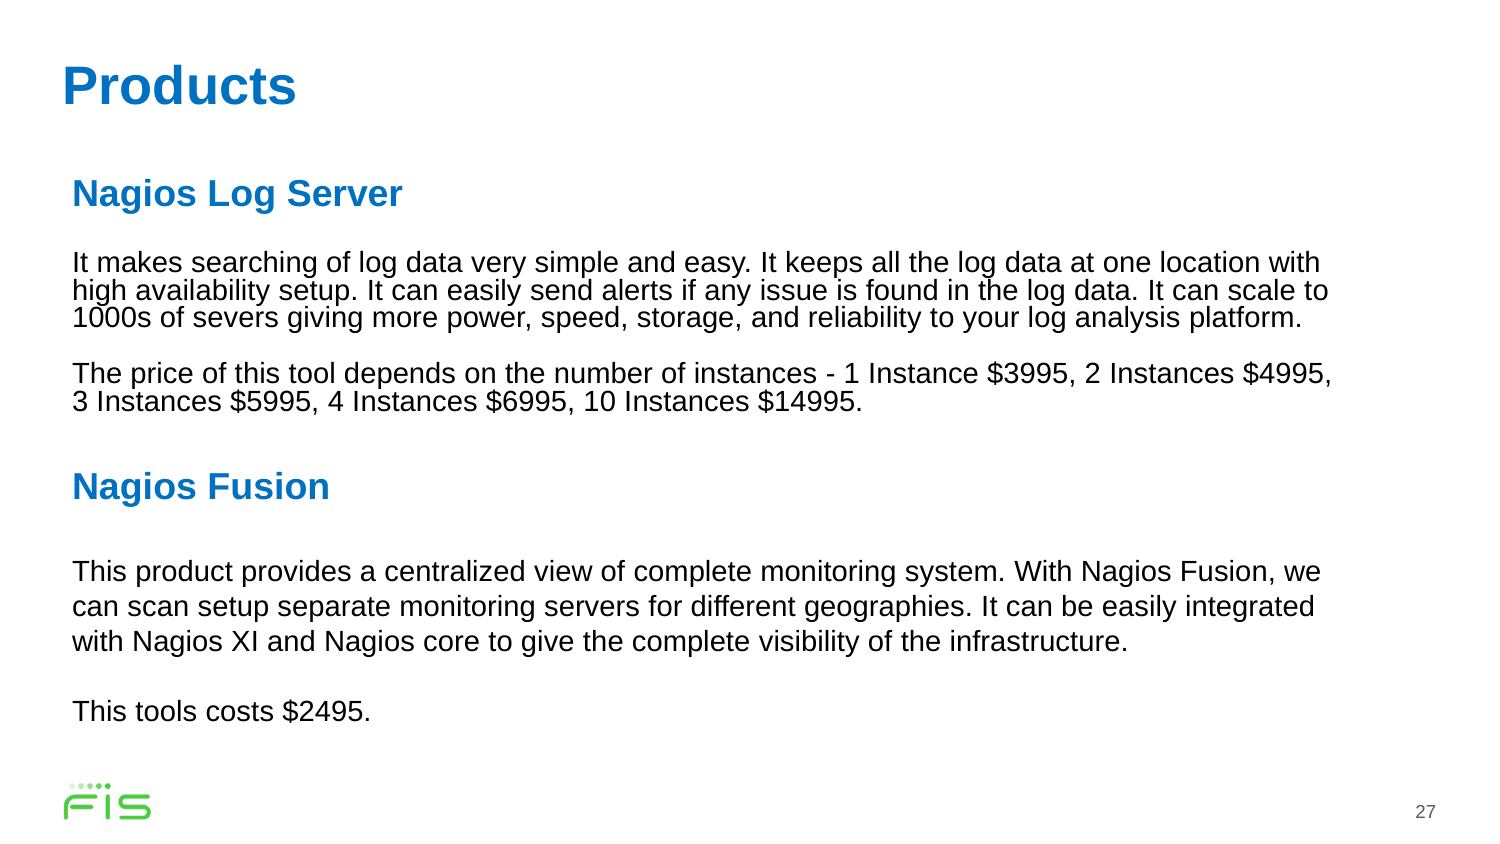

# Products

Nagios Log Server

It makes searching of log data very simple and easy. It keeps all the log data at one location with high availability setup. It can easily send alerts if any issue is found in the log data. It can scale to 1000s of severs giving more power, speed, storage, and reliability to your log analysis platform.

The price of this tool depends on the number of instances - 1 Instance $3995, 2 Instances $4995, 3 Instances $5995, 4 Instances $6995, 10 Instances $14995.

Nagios Fusion

This product provides a centralized view of complete monitoring system. With Nagios Fusion, we can scan setup separate monitoring servers for different geographies. It can be easily integrated with Nagios XI and Nagios core to give the complete visibility of the infrastructure.

This tools costs $2495.

27